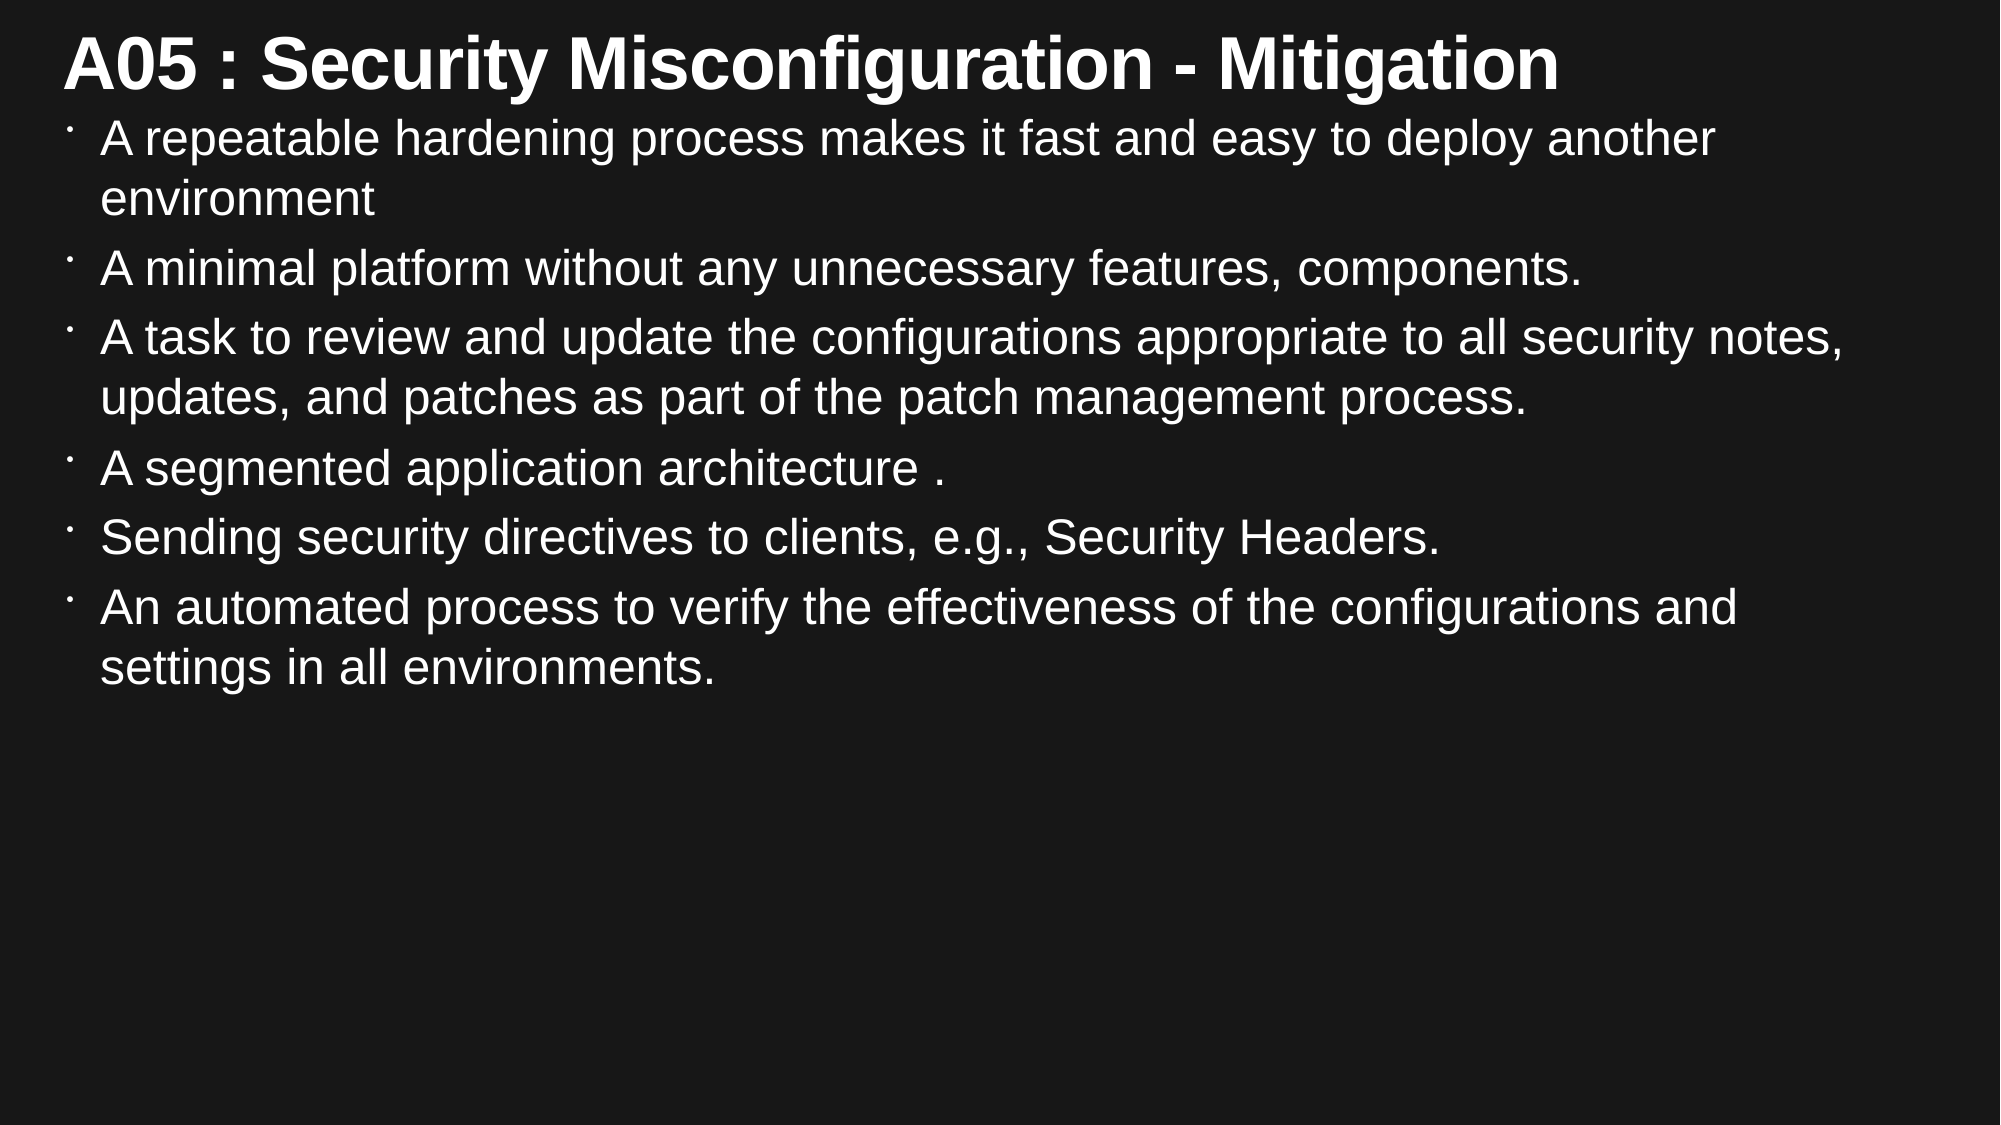

# A05 : Security Misconfiguration - Mitigation
A repeatable hardening process makes it fast and easy to deploy another environment
A minimal platform without any unnecessary features, components.
A task to review and update the configurations appropriate to all security notes, updates, and patches as part of the patch management process.
A segmented application architecture .
Sending security directives to clients, e.g., Security Headers.
An automated process to verify the effectiveness of the configurations and settings in all environments.